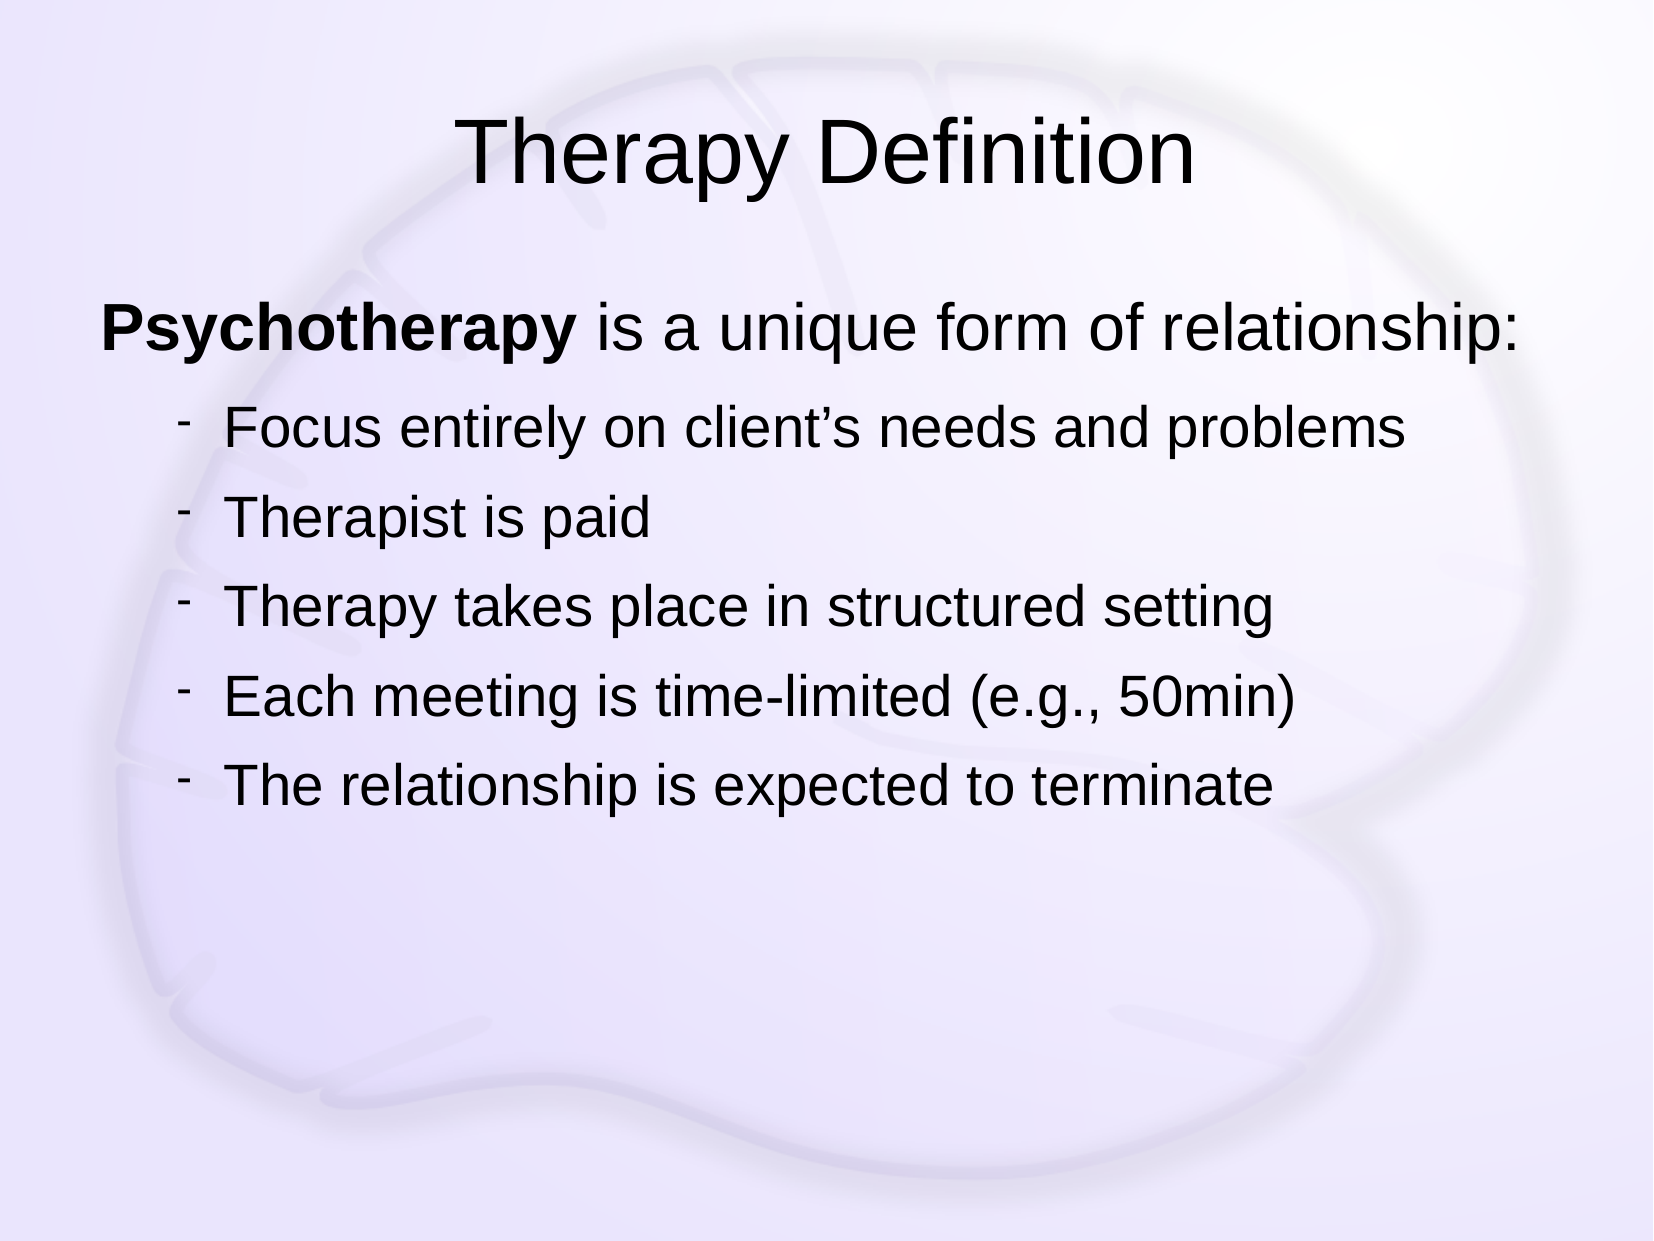

# Therapy Definition
Psychotherapy is a unique form of relationship:
Focus entirely on client’s needs and problems
Therapist is paid
Therapy takes place in structured setting
Each meeting is time-limited (e.g., 50min)
The relationship is expected to terminate